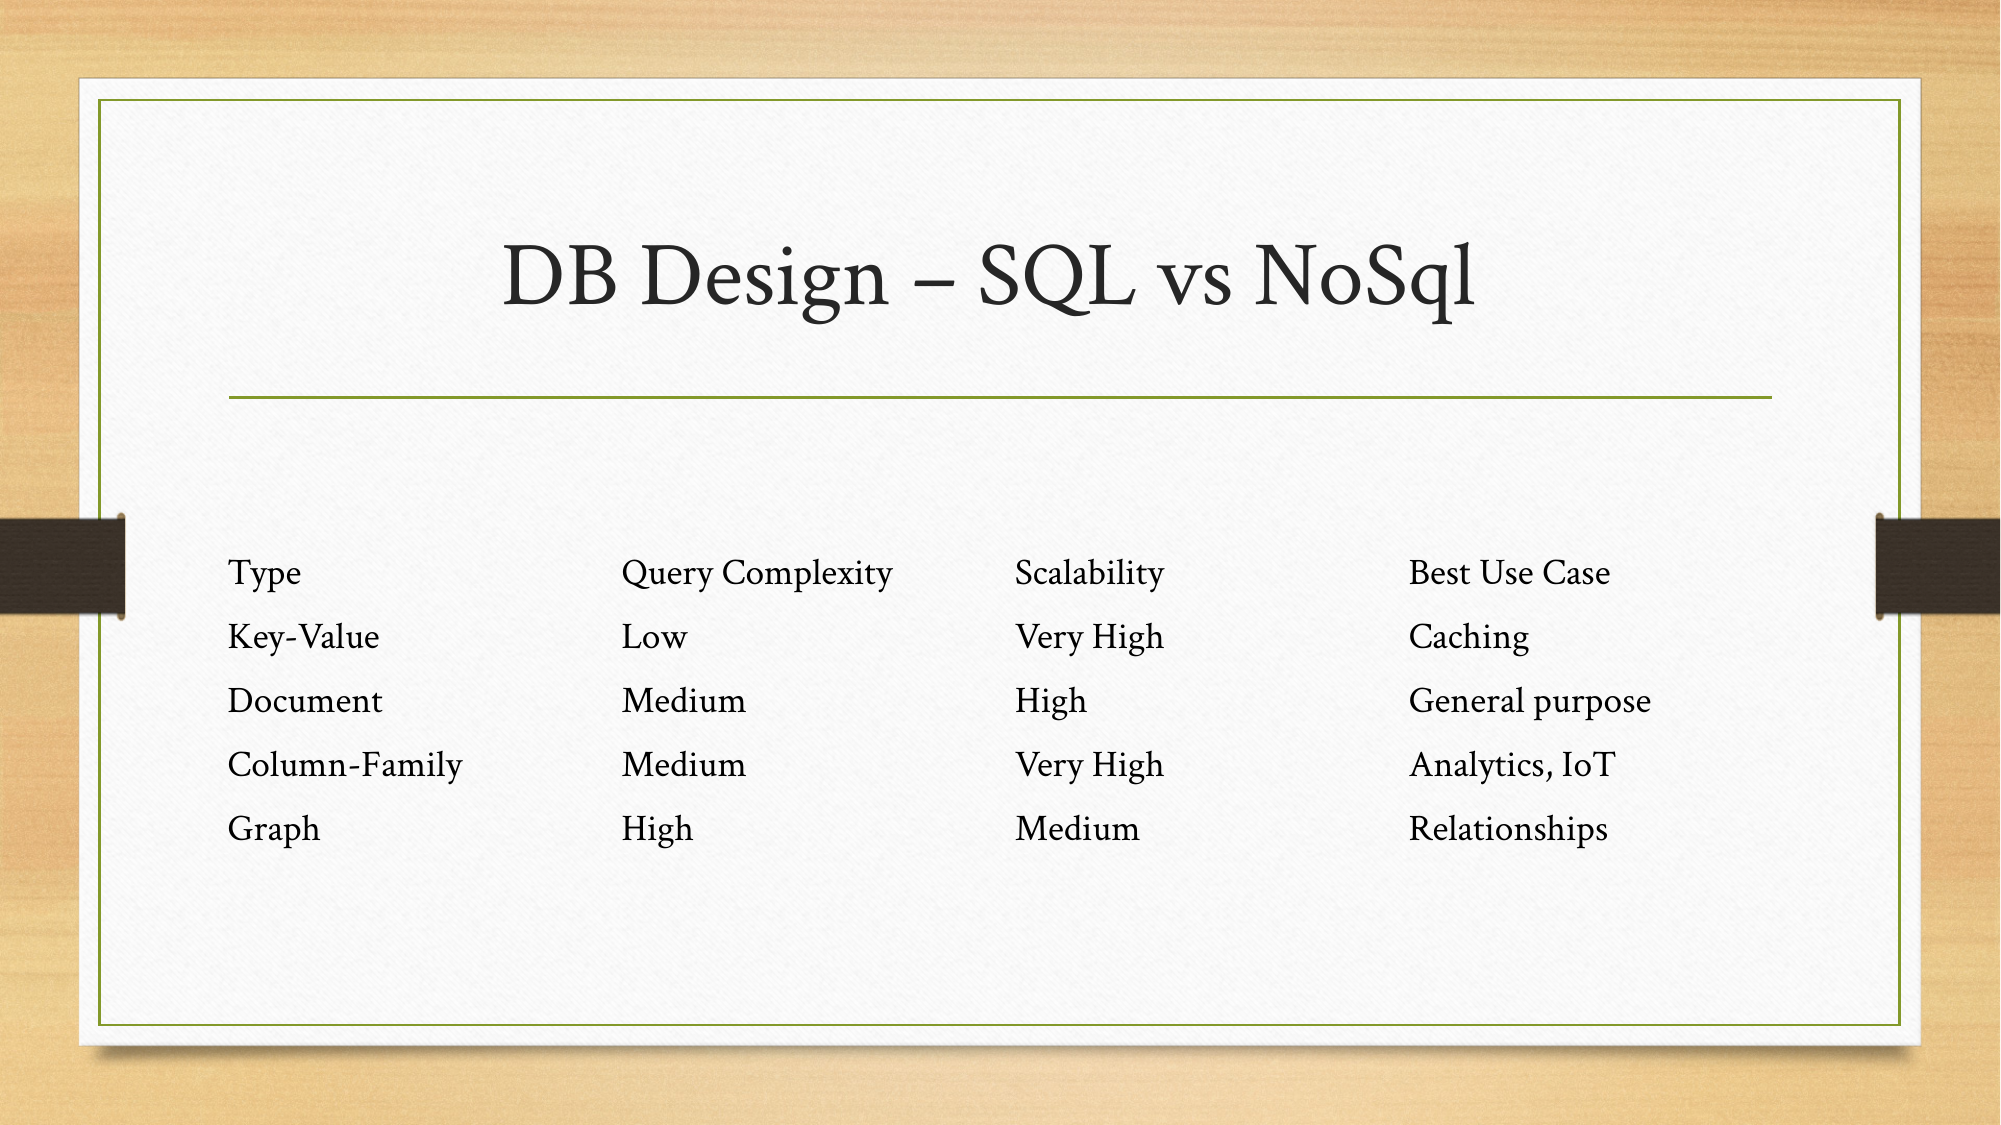

# DB Design – SQL vs NoSql
| Type | Query Complexity | Scalability | Best Use Case |
| --- | --- | --- | --- |
| Key-Value | Low | Very High | Caching |
| Document | Medium | High | General purpose |
| Column-Family | Medium | Very High | Analytics, IoT |
| Graph | High | Medium | Relationships |